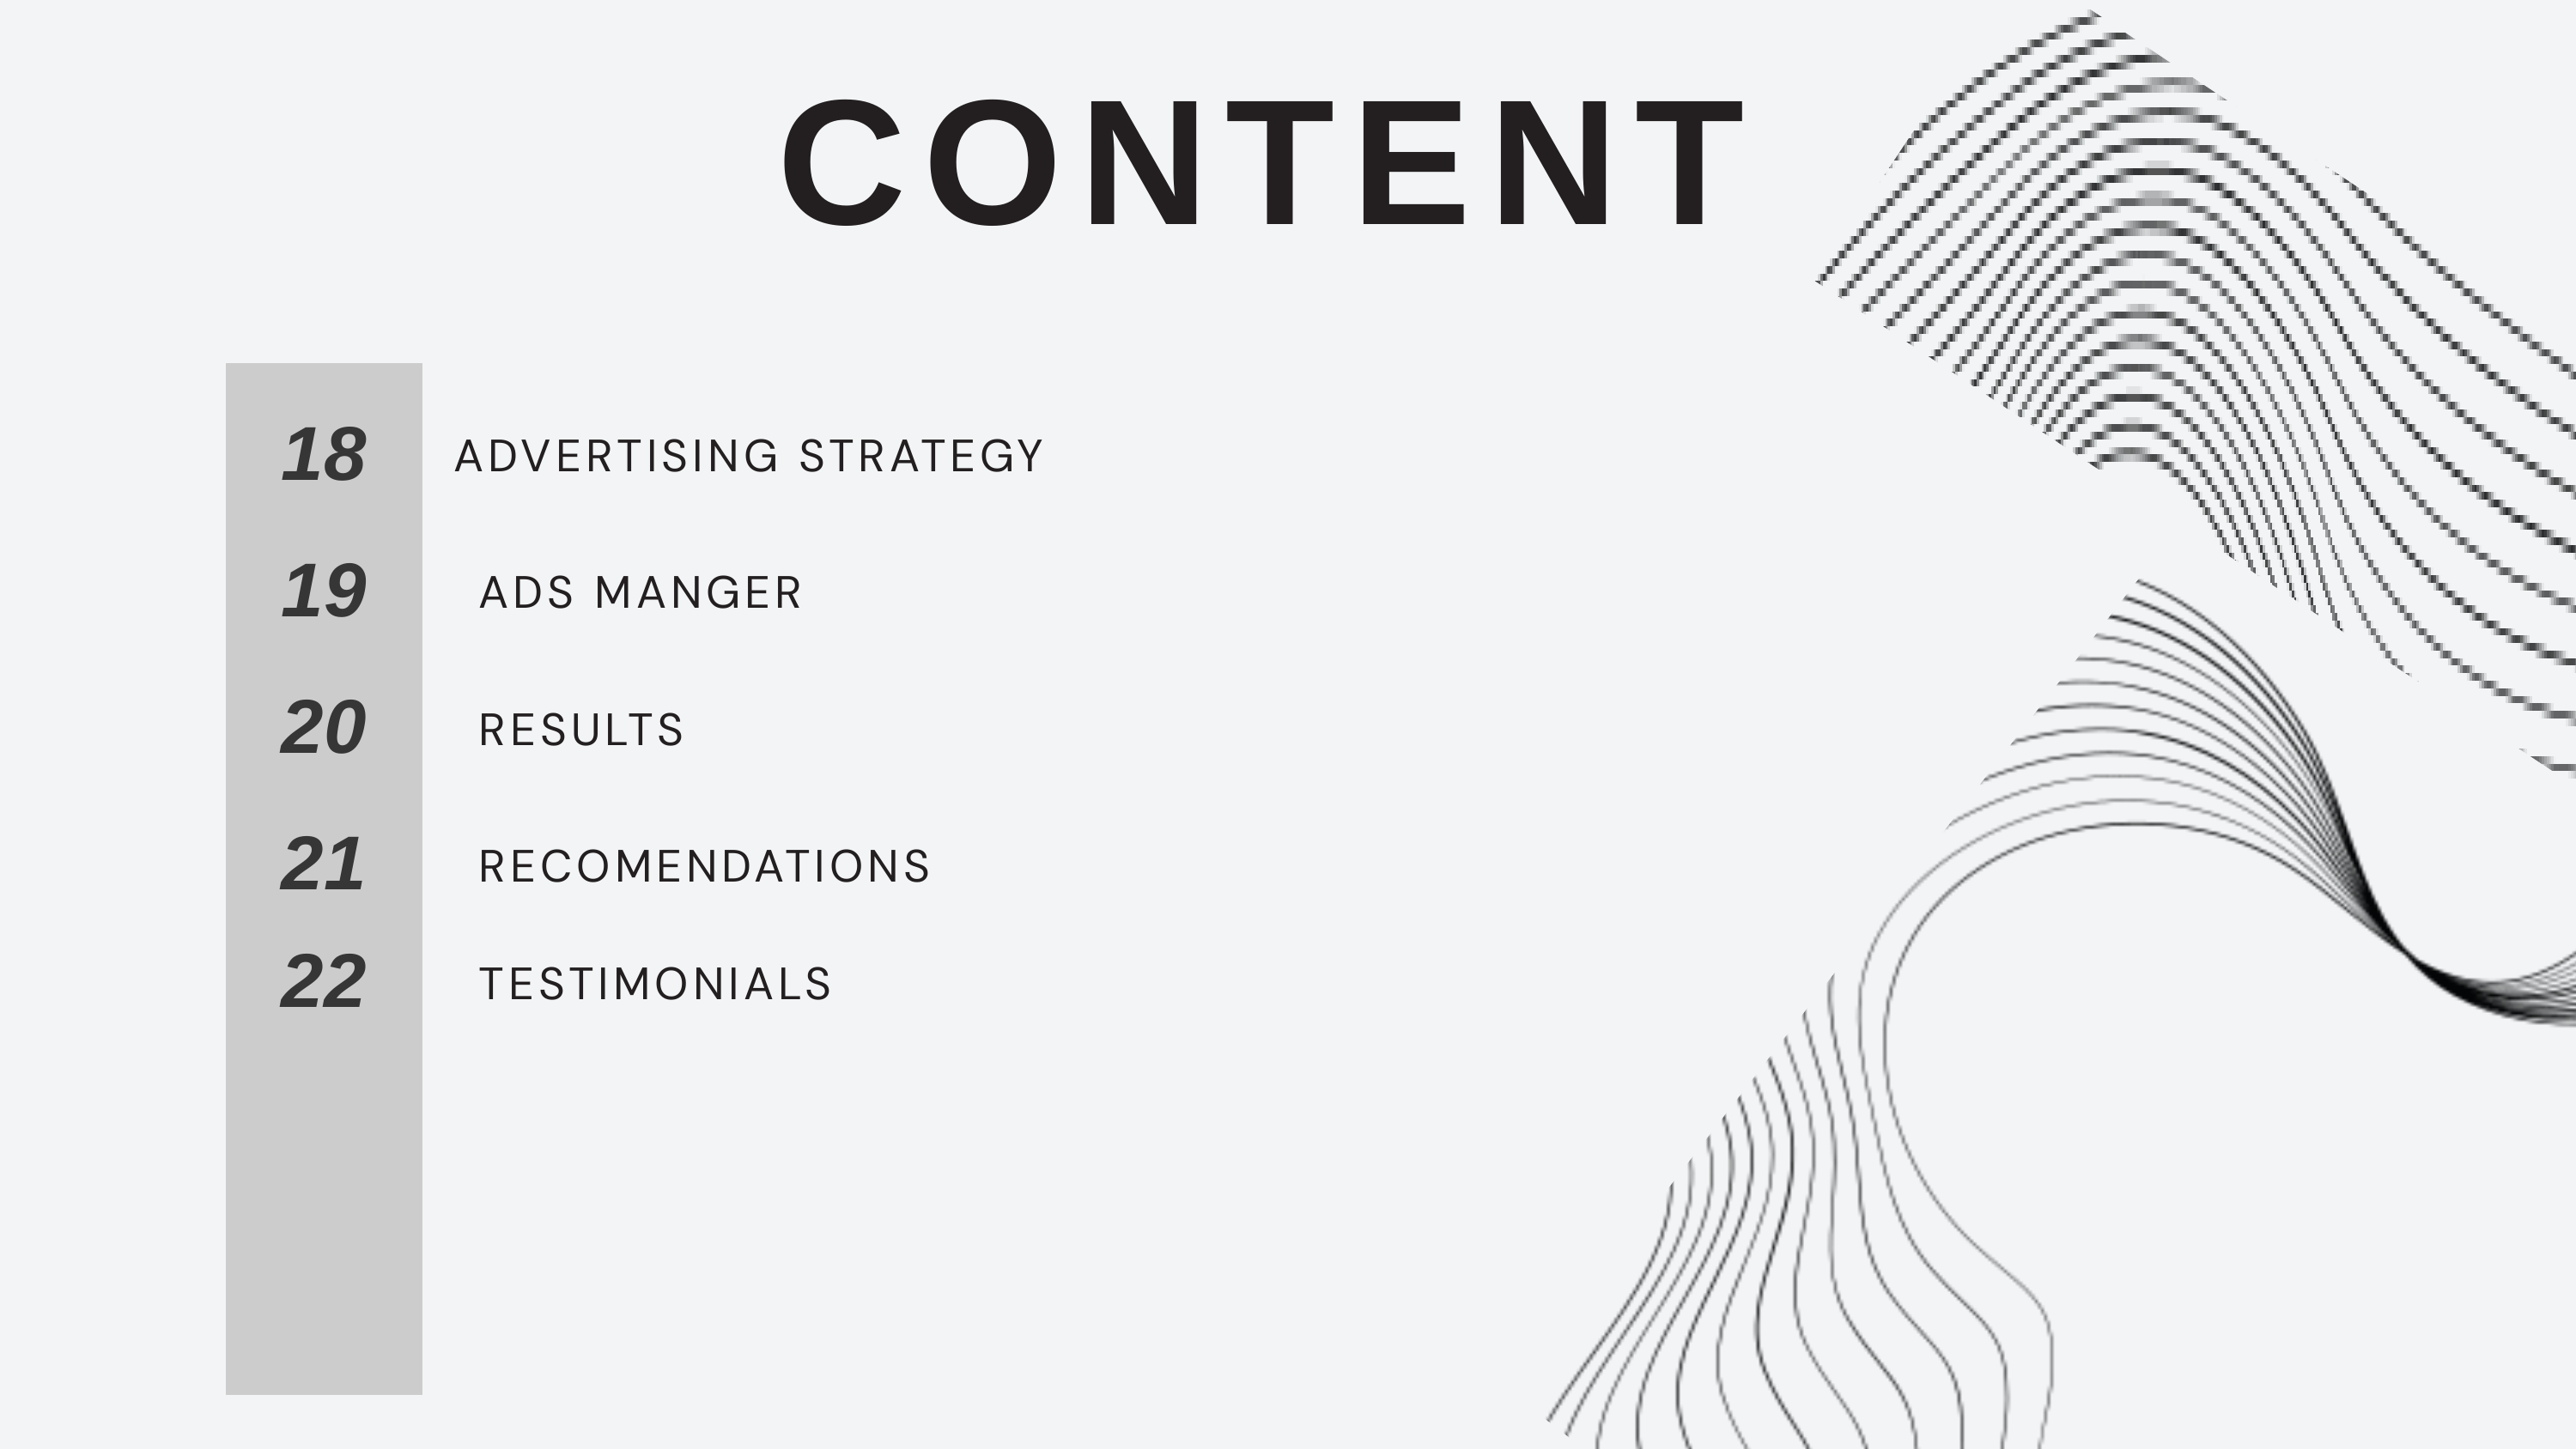

CONTENT

18
ADVERTISING STRATEGY
19
ADS MANGER
20
RESULTS

21
RECOMENDATIONS
22
TESTIMONIALS